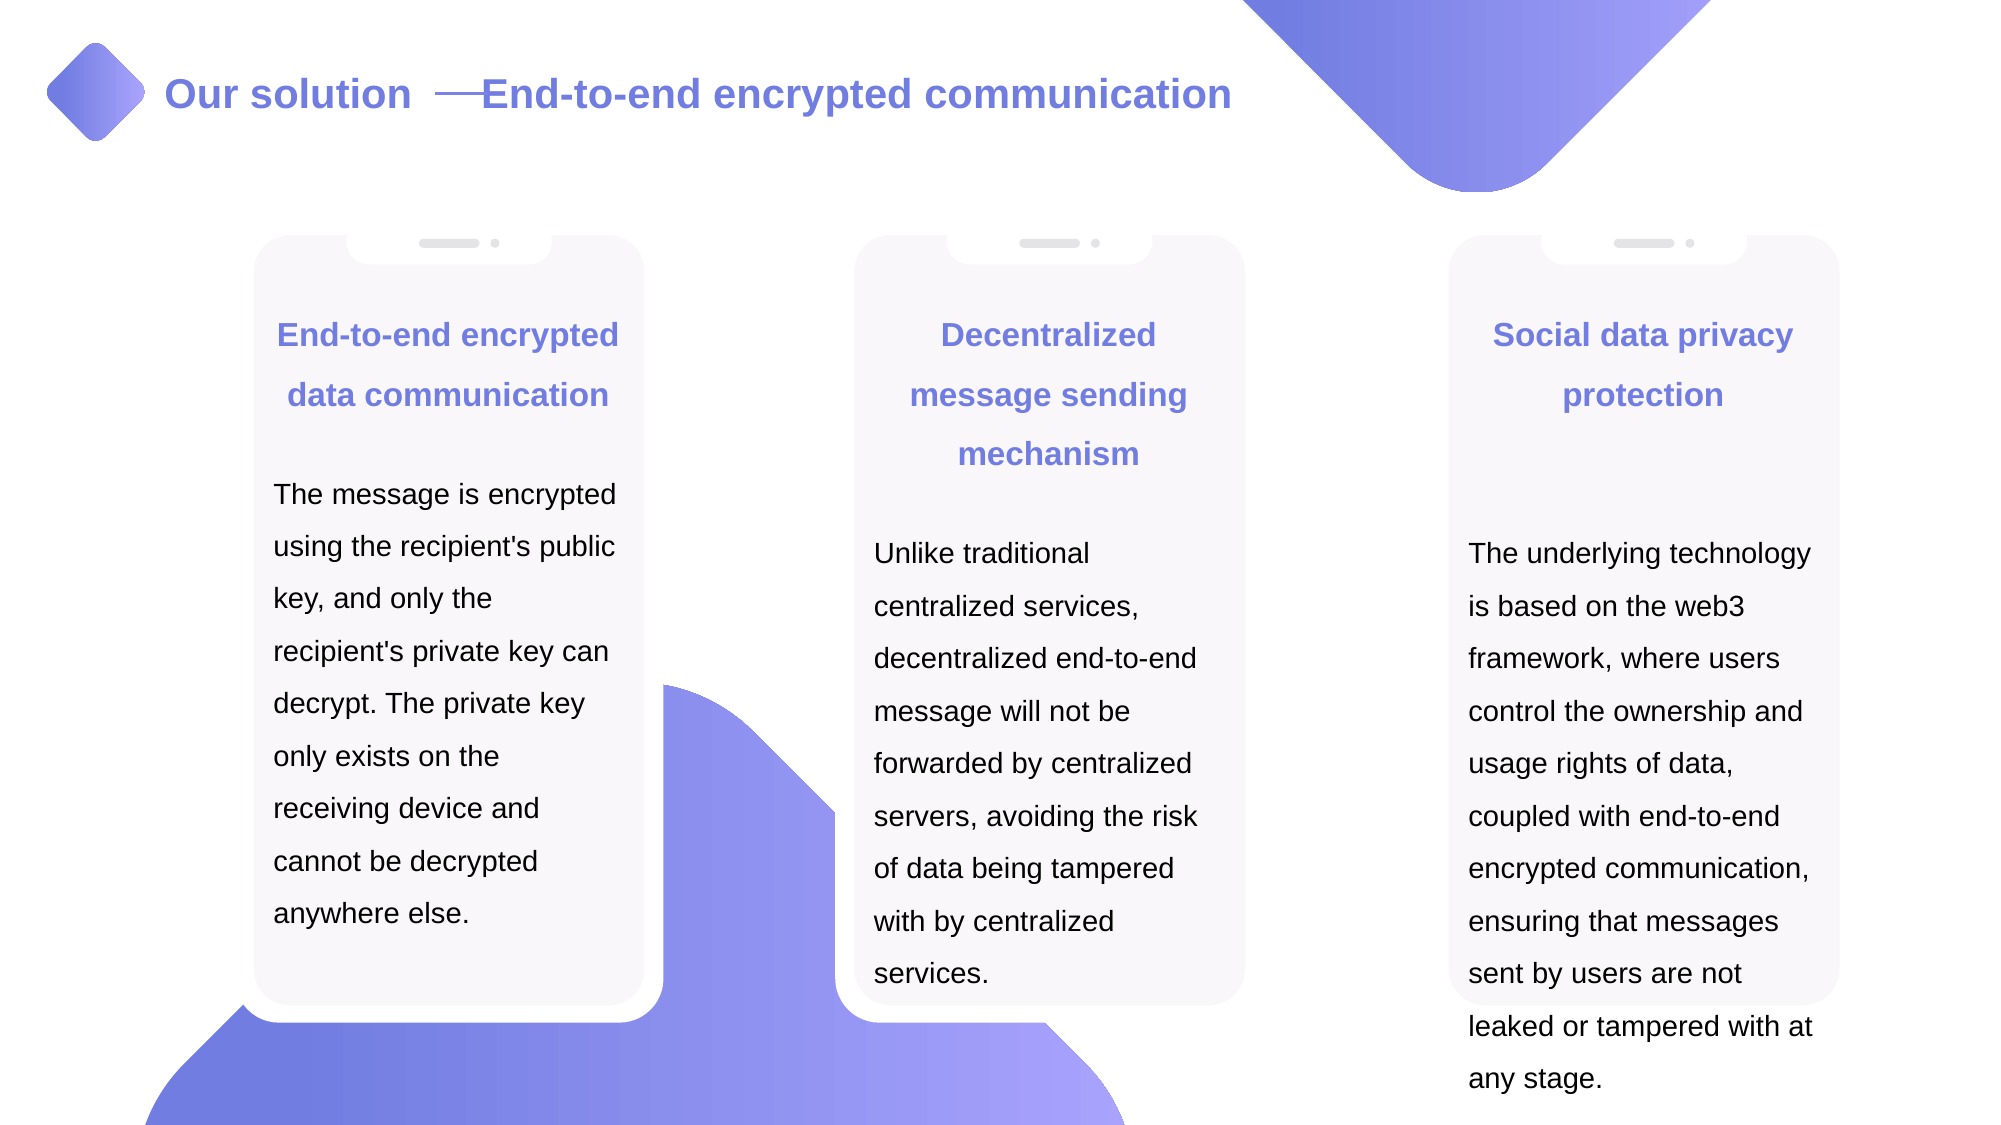

Our solution      End-to-end encrypted communication

End-to-end encrypted data communication

The message is encrypted using the recipient's public key, and only the recipient's private key can decrypt. The private key only exists on the receiving device and cannot be decrypted anywhere else.

Decentralized message sending mechanism

Unlike traditional centralized services, decentralized end-to-end message will not be forwarded by centralized servers, avoiding the risk of data being tampered with by centralized services.

Social data privacy protection

The underlying technology is based on the web3 framework, where users control the ownership and usage rights of data, coupled with end-to-end encrypted communication, ensuring that messages sent by users are not leaked or tampered with at any stage.